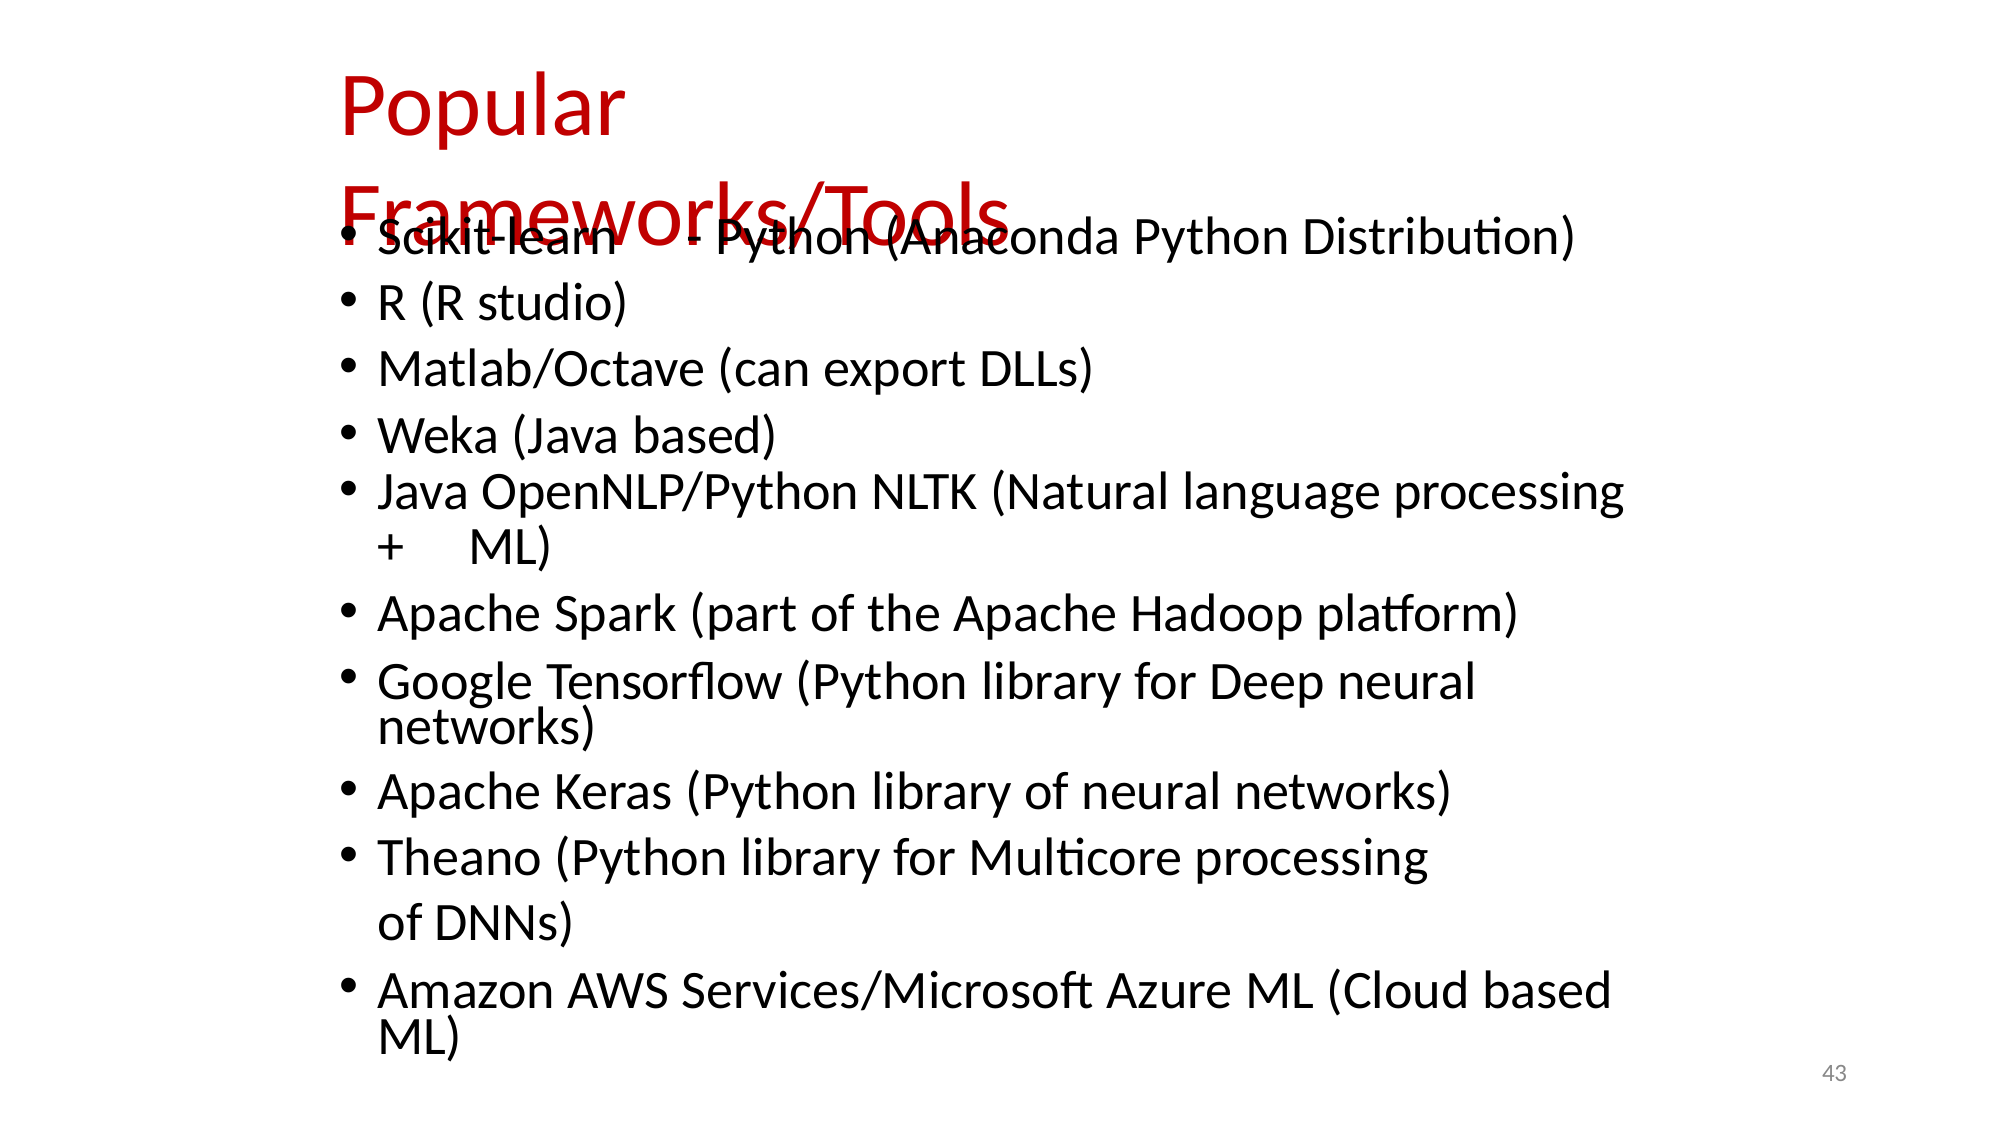

# Popular Frameworks/Tools
Scikit-learn	- Python (Anaconda Python Distribution)
R (R studio)
Matlab/Octave (can export DLLs)
Weka (Java based)
Java OpenNLP/Python NLTK (Natural language processing
+	ML)
Apache Spark (part of the Apache Hadoop platform)
Google Tensorflow (Python library for Deep neural networks)
Apache Keras (Python library of neural networks)
Theano (Python library for Multicore processing of DNNs)
Amazon AWS Services/Microsoft Azure ML (Cloud based ML)
43